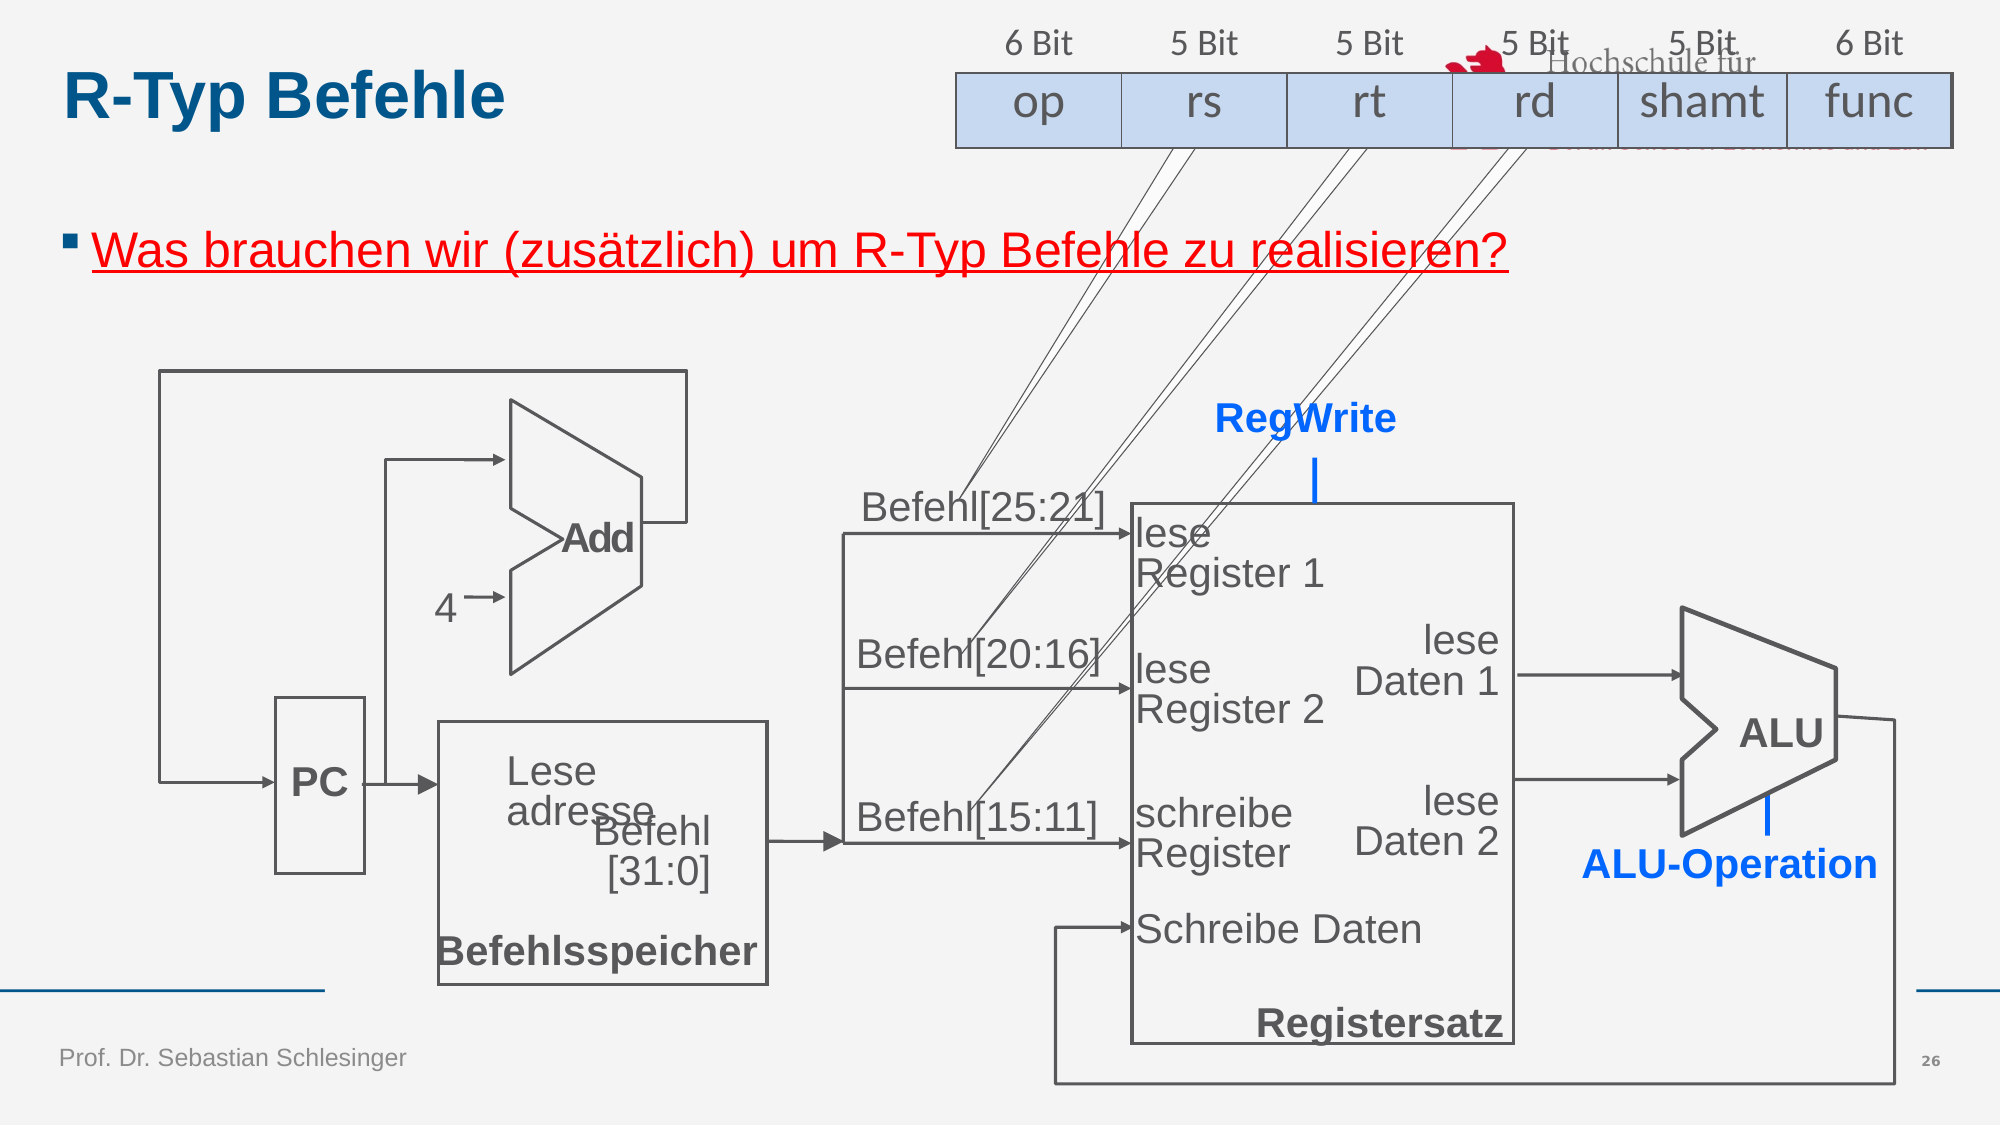

|  | 6 Bit | 5 Bit | 5 Bit | 5 Bit | 5 Bit | 6 Bit |
| --- | --- | --- | --- | --- | --- | --- |
|  | op | rs | rt | rd | shamt | func |
# R-Typ Befehle

Was brauchen wir (zusätzlich) um R-Typ Befehle zu realisieren?

RegWrite

lese
Register 1

lese
Register 2

schreibe
Register

Schreibe Daten
lese
Daten 1

lese
Daten 2

Registersatz

  Befehl[25:21]

  Befehl[20:16]

  Befehl[15:11]

Add
4

ALU

ALU-Operation

PC

Lese
adresse
Befehl
[31:0]
Befehlsspeicher

26
Prof. Dr. Sebastian Schlesinger